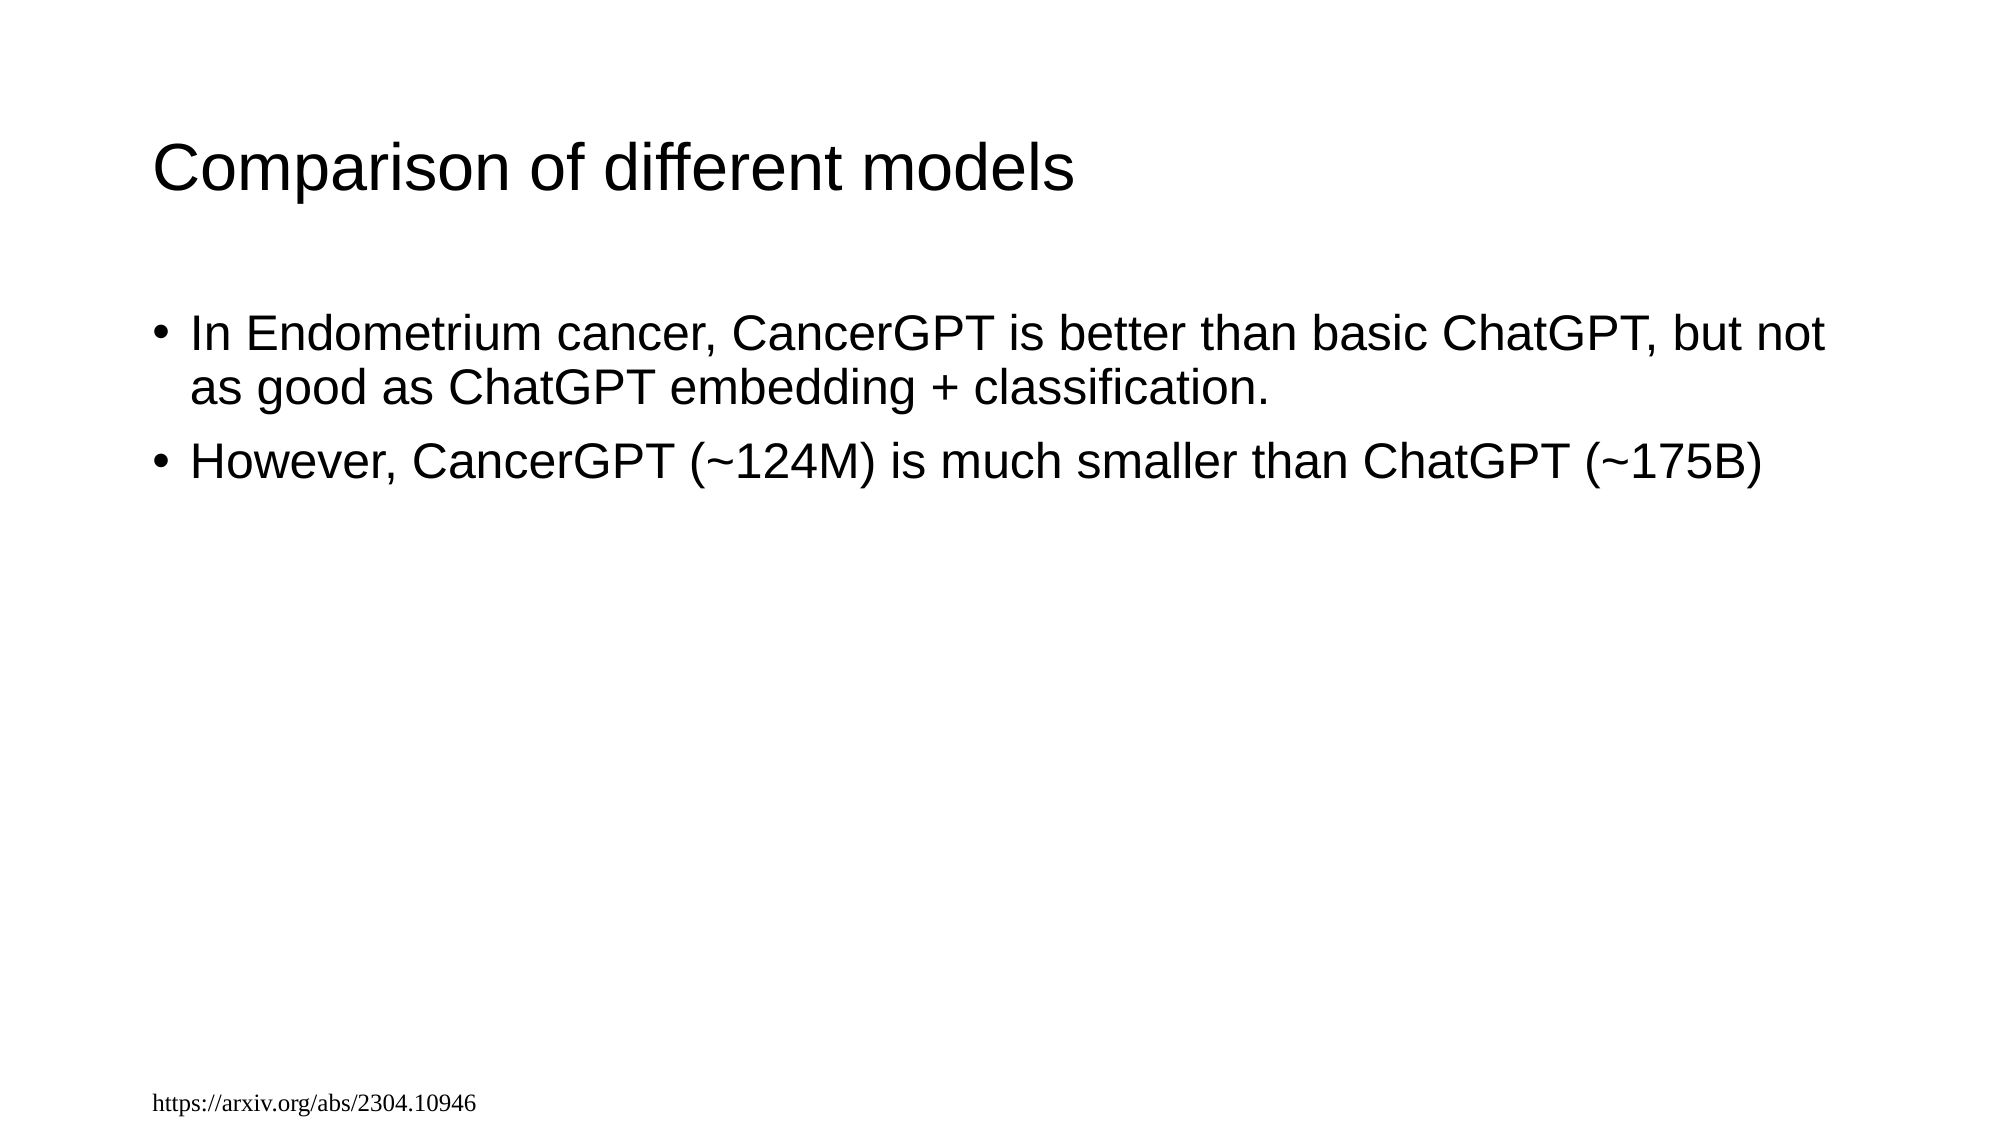

# Comparison of different models
In Endometrium cancer, CancerGPT is better than basic ChatGPT, but not as good as ChatGPT embedding + classification.
However, CancerGPT (~124M) is much smaller than ChatGPT (~175B)
https://arxiv.org/abs/2304.10946